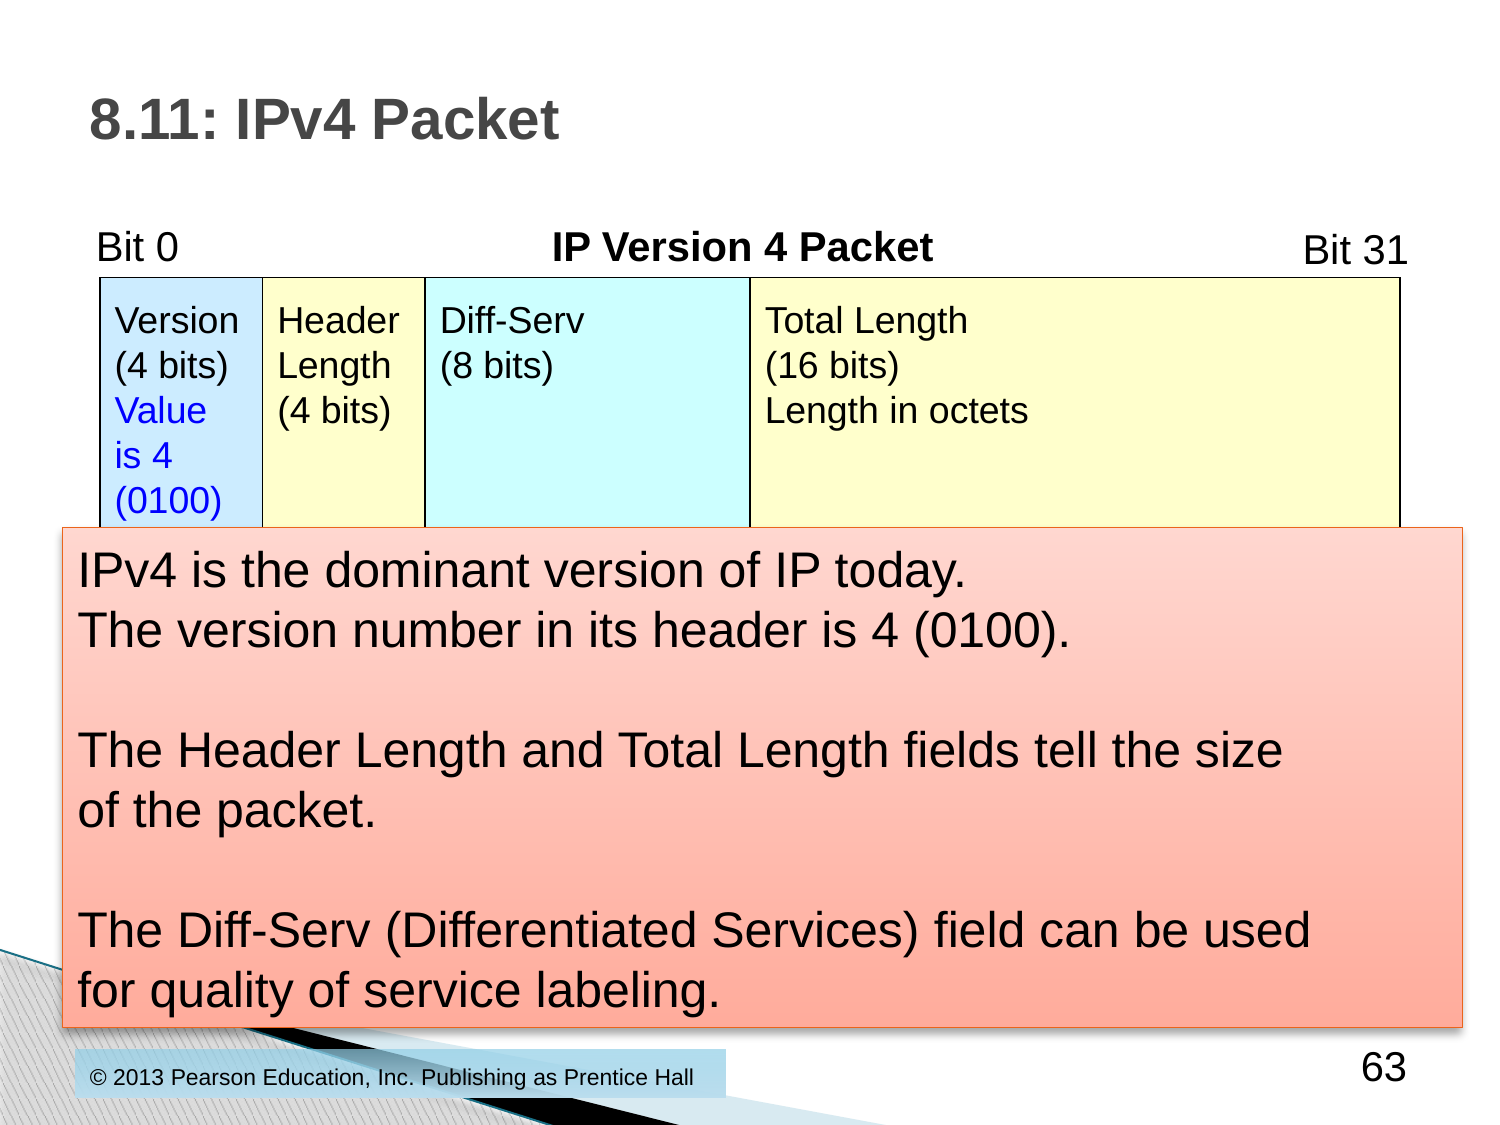

# 8.11: IPv4 Packet
Bit 0
IP Version 4 Packet
Bit 31
Version
(4 bits)
Value
is 4
(0100)
Header
Length
(4 bits)

Diff-Serv
(8 bits)

Total Length
(16 bits)
Length in octets

IPv4 is the dominant version of IP today.
The version number in its header is 4 (0100).

The Header Length and Total Length fields tell the size
of the packet.

The Diff-Serv (Differentiated Services) field can be used
for quality of service labeling.
Identification (16 bits)
Unique value in each original
IP packet

Flags
(3 bits)

Fragment Offset (13 bits)
Octets from start of
original IP fragment’s
data field
Time to Live
(8 bits)

Protocol (8 bits)
1=ICMP, 6=TCP,
17=UDP
Header Checksum
(16 bits)

63
© 2013 Pearson Education, Inc. Publishing as Prentice Hall